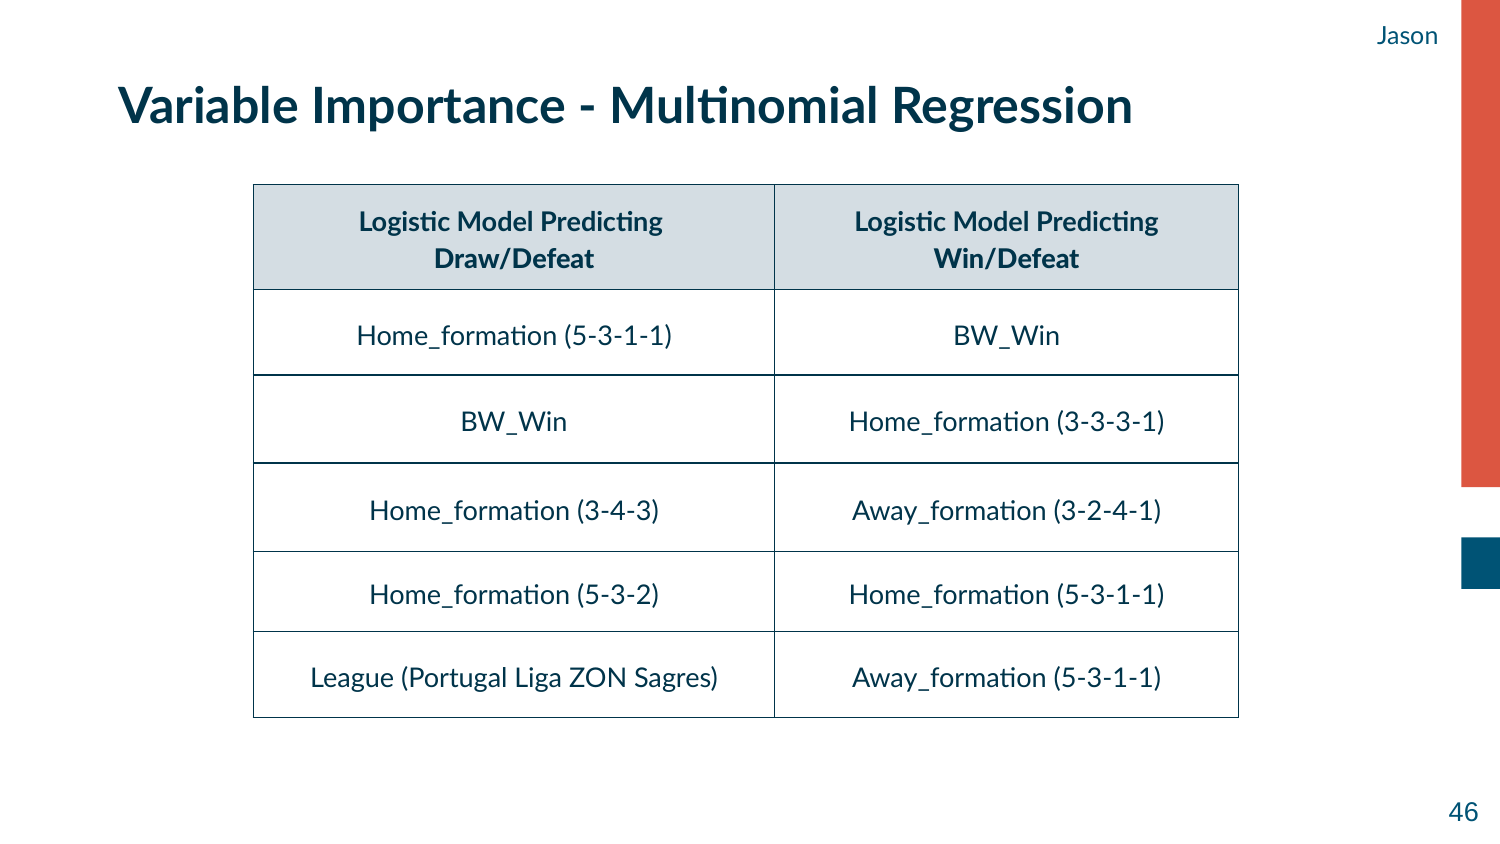

Jason
# Variable Importance - Multinomial Regression
| Logistic Model Predicting Draw/Defeat | Logistic Model Predicting Win/Defeat |
| --- | --- |
| Home\_formation (5-3-1-1) | BW\_Win |
| BW\_Win | Home\_formation (3-3-3-1) |
| Home\_formation (3-4-3) | Away\_formation (3-2-4-1) |
| Home\_formation (5-3-2) | Home\_formation (5-3-1-1) |
| League (Portugal Liga ZON Sagres) | Away\_formation (5-3-1-1) |
46